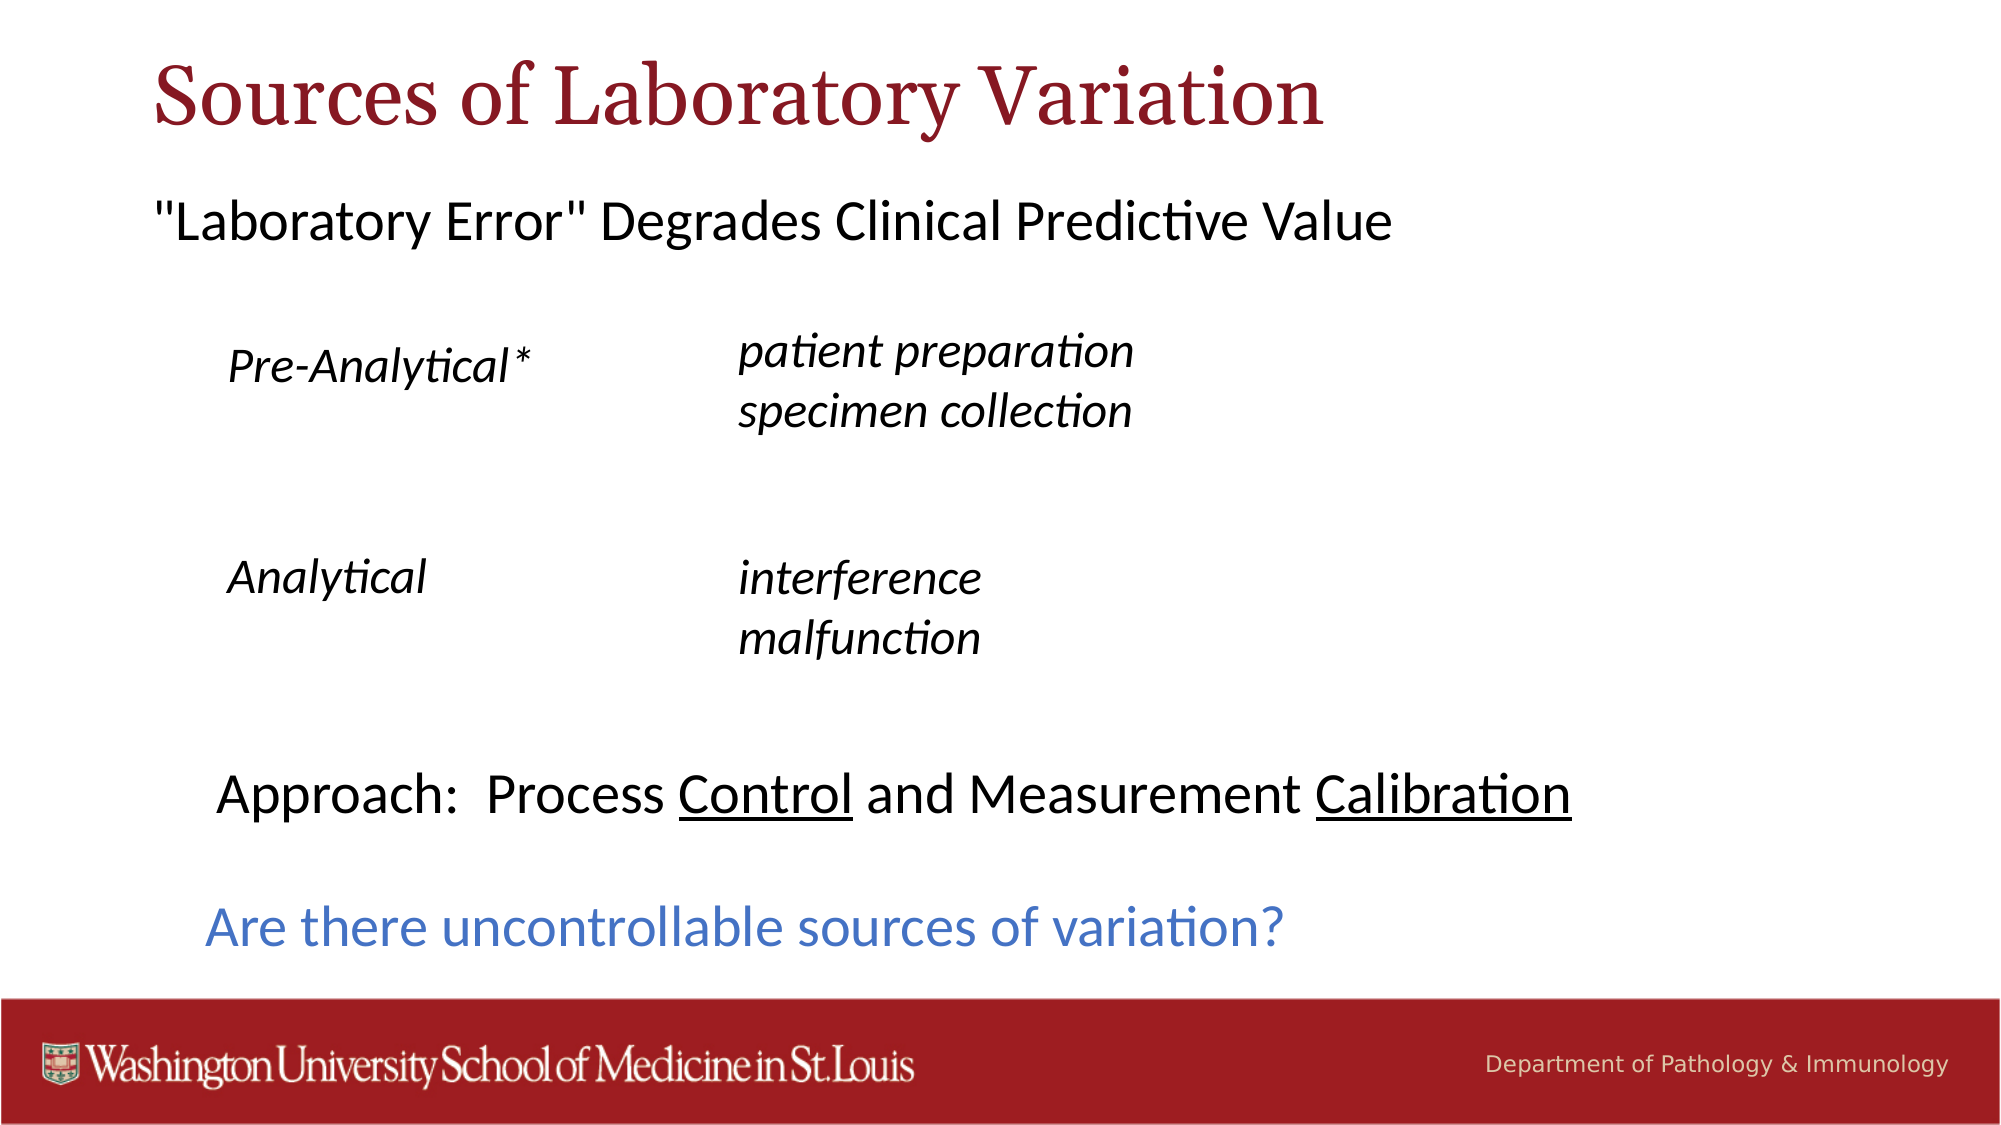

# Sources of Laboratory Variation
"Laboratory Error" Degrades Clinical Predictive Value
Pre-Analytical*

Analytical

  Approach:  Process Control and Measurement Calibration

    Are there uncontrollable sources of variation?

patient preparation specimen collection
interference
malfunction
adjusting a device or measuring instrument so that its readings are correct within a specified tolerance